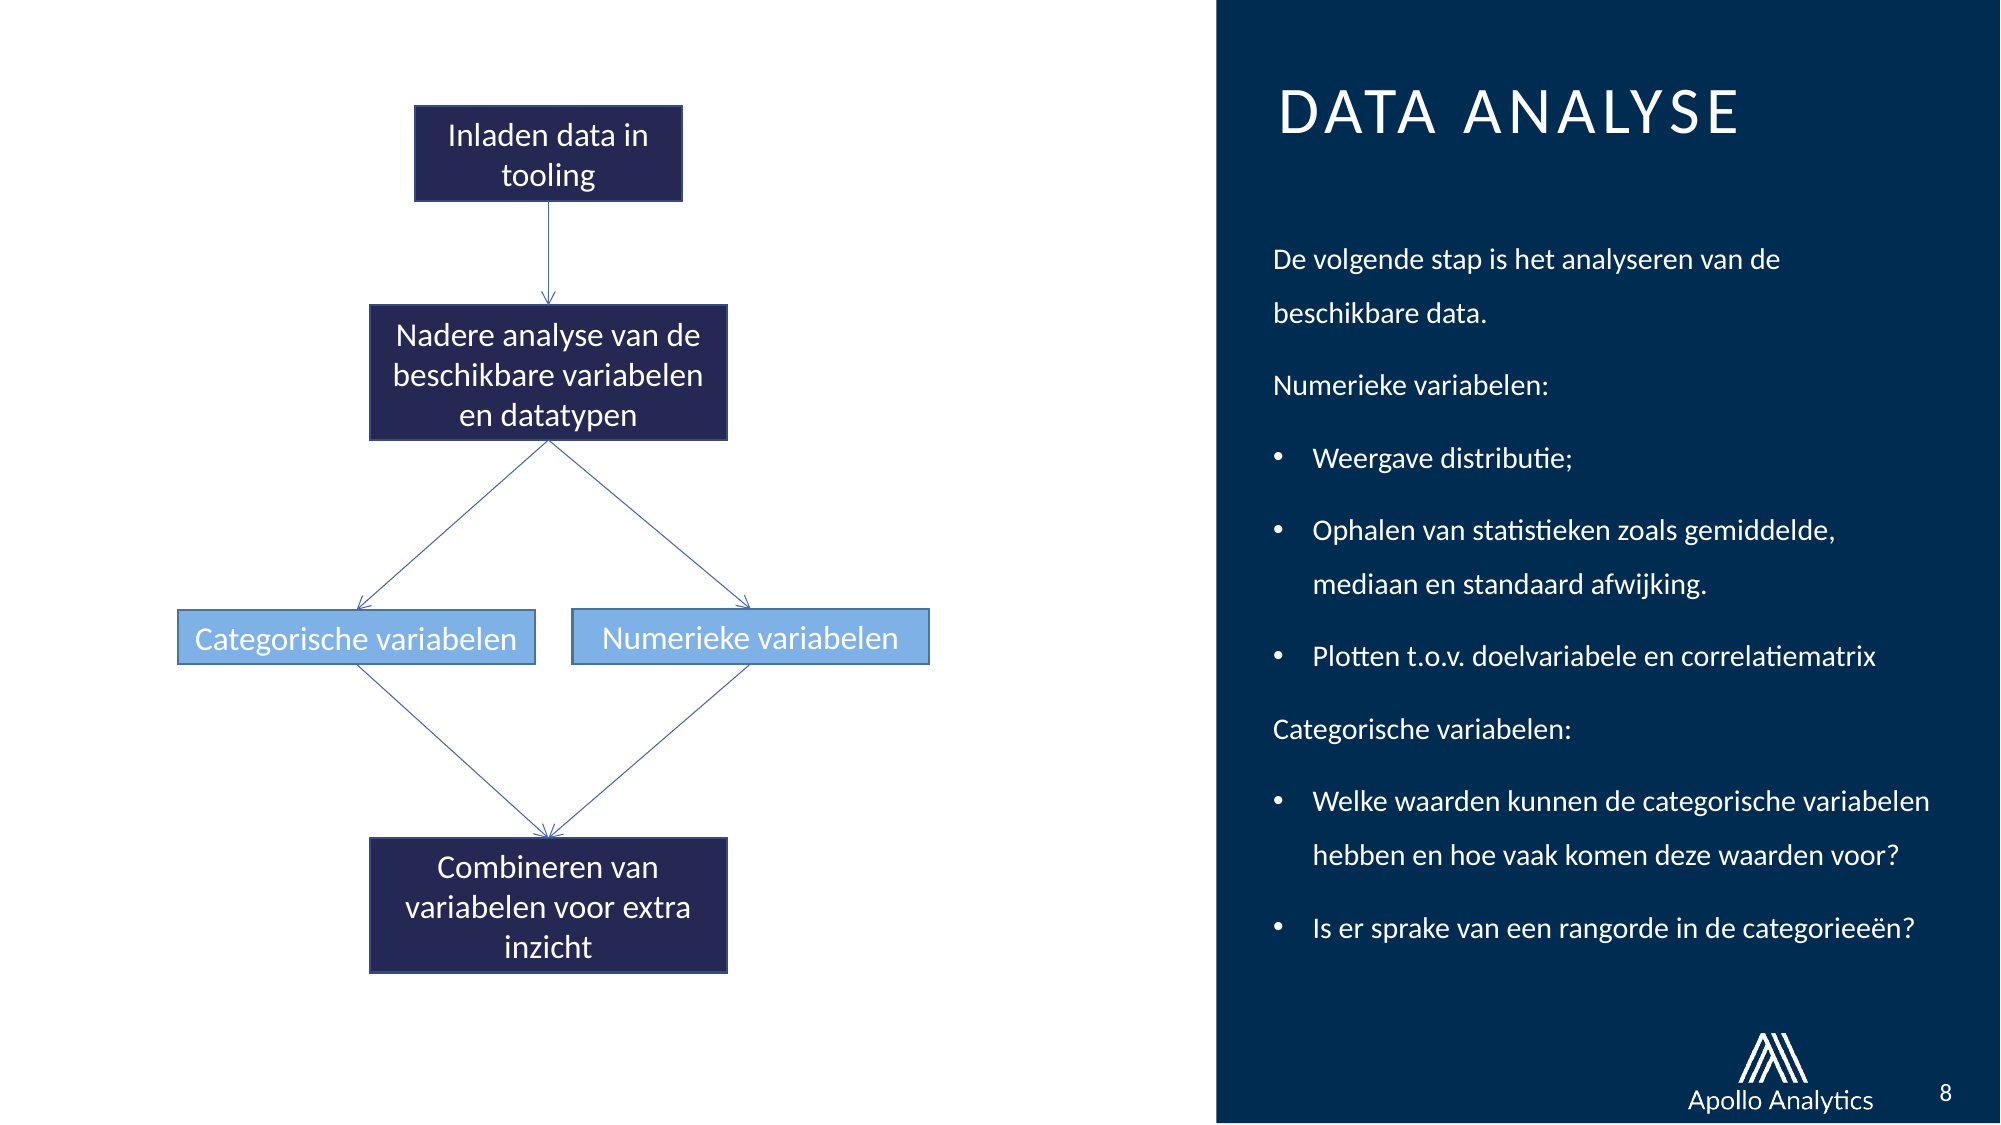

# Data Analyse
Inladen data in tooling
De volgende stap is het analyseren van de beschikbare data.
Numerieke variabelen:
Weergave distributie;
Ophalen van statistieken zoals gemiddelde, mediaan en standaard afwijking.
Plotten t.o.v. doelvariabele en correlatiematrix
Categorische variabelen:
Welke waarden kunnen de categorische variabelen hebben en hoe vaak komen deze waarden voor?
Is er sprake van een rangorde in de categorieeën?

Nadere analyse van de beschikbare variabelen en datatypen
Numerieke variabelen
Categorische variabelen
Combineren van variabelen voor extra inzicht
8